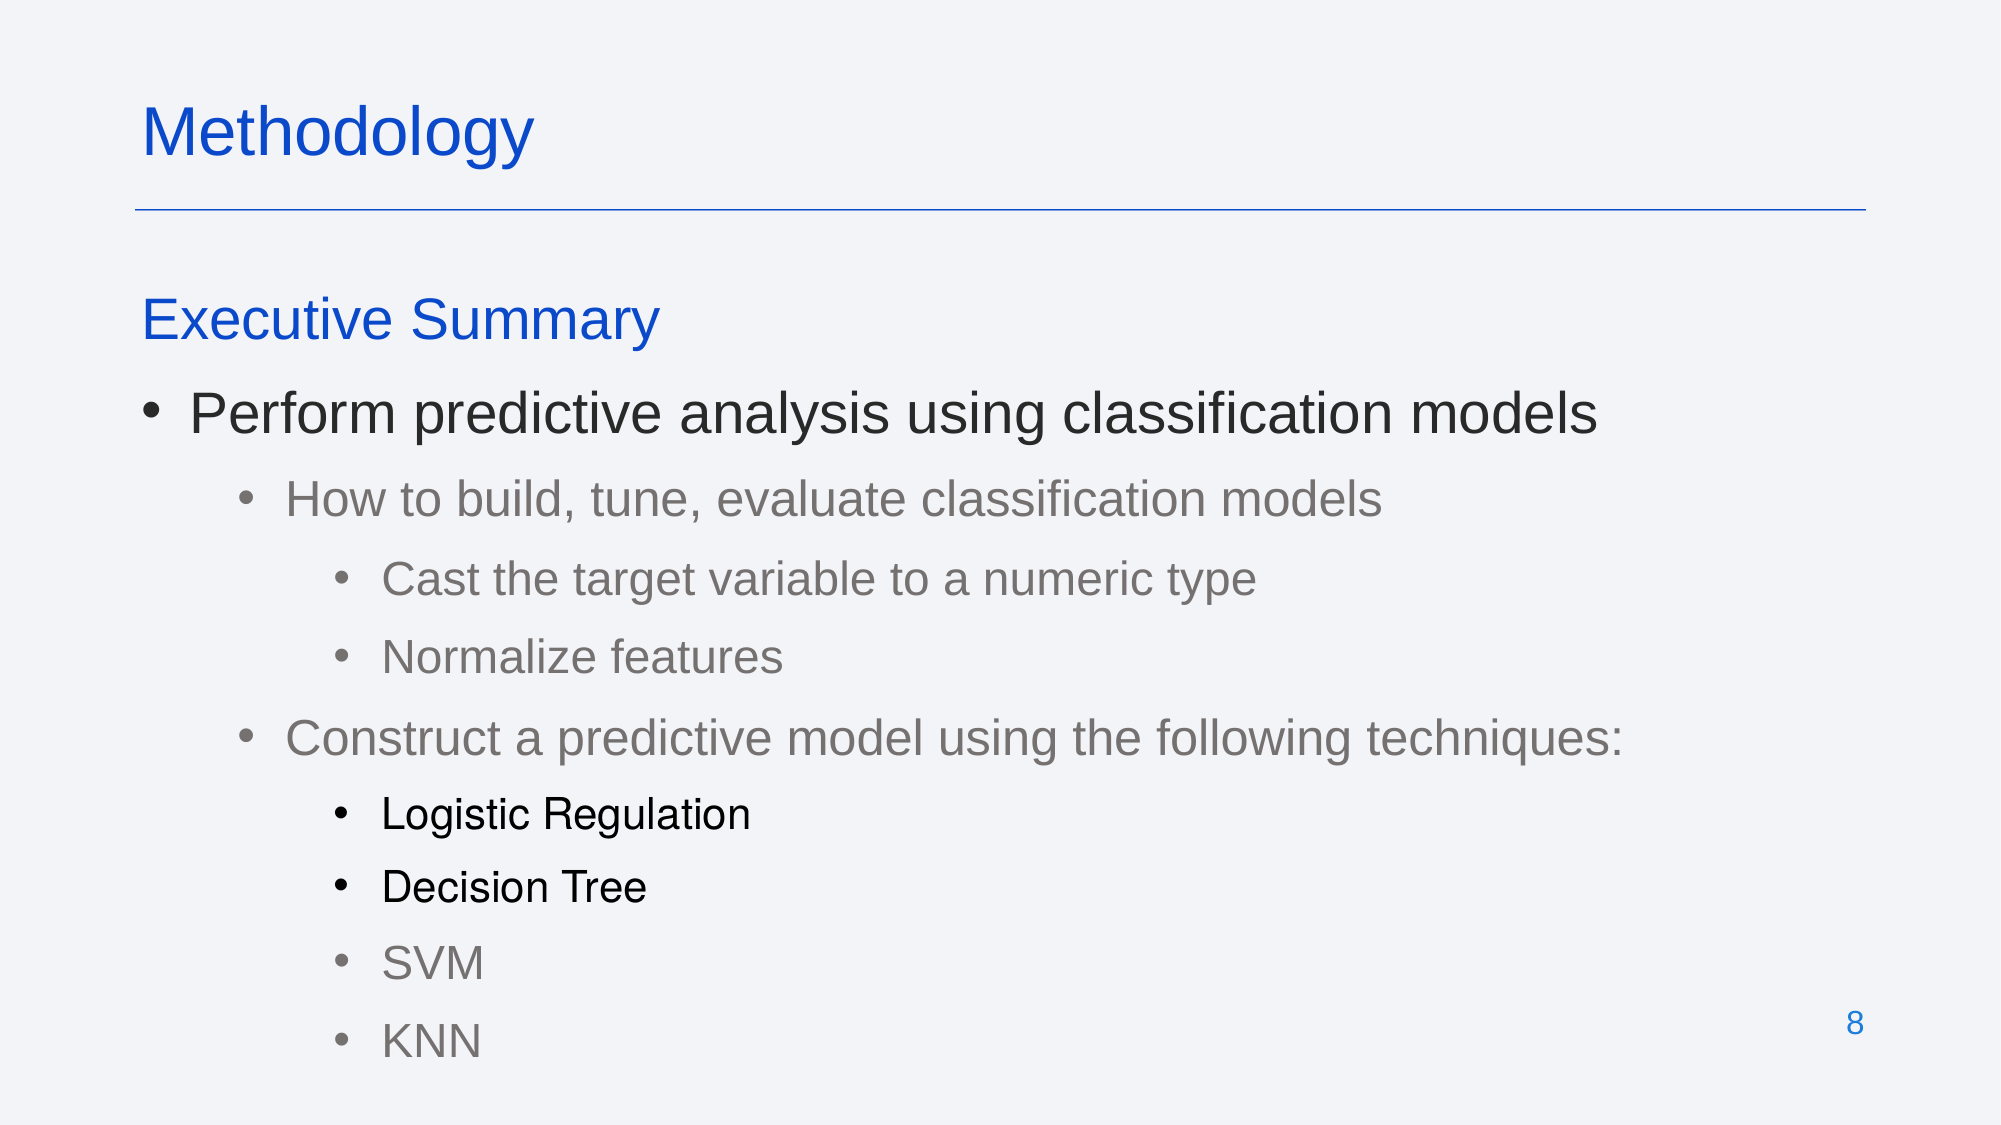

Methodology
Executive Summary
Perform predictive analysis using classification models
How to build, tune, evaluate classification models
Cast the target variable to a numeric type
Normalize features
Construct a predictive model using the following techniques:
Logistic Regulation
Decision Tree
SVM
KNN

8